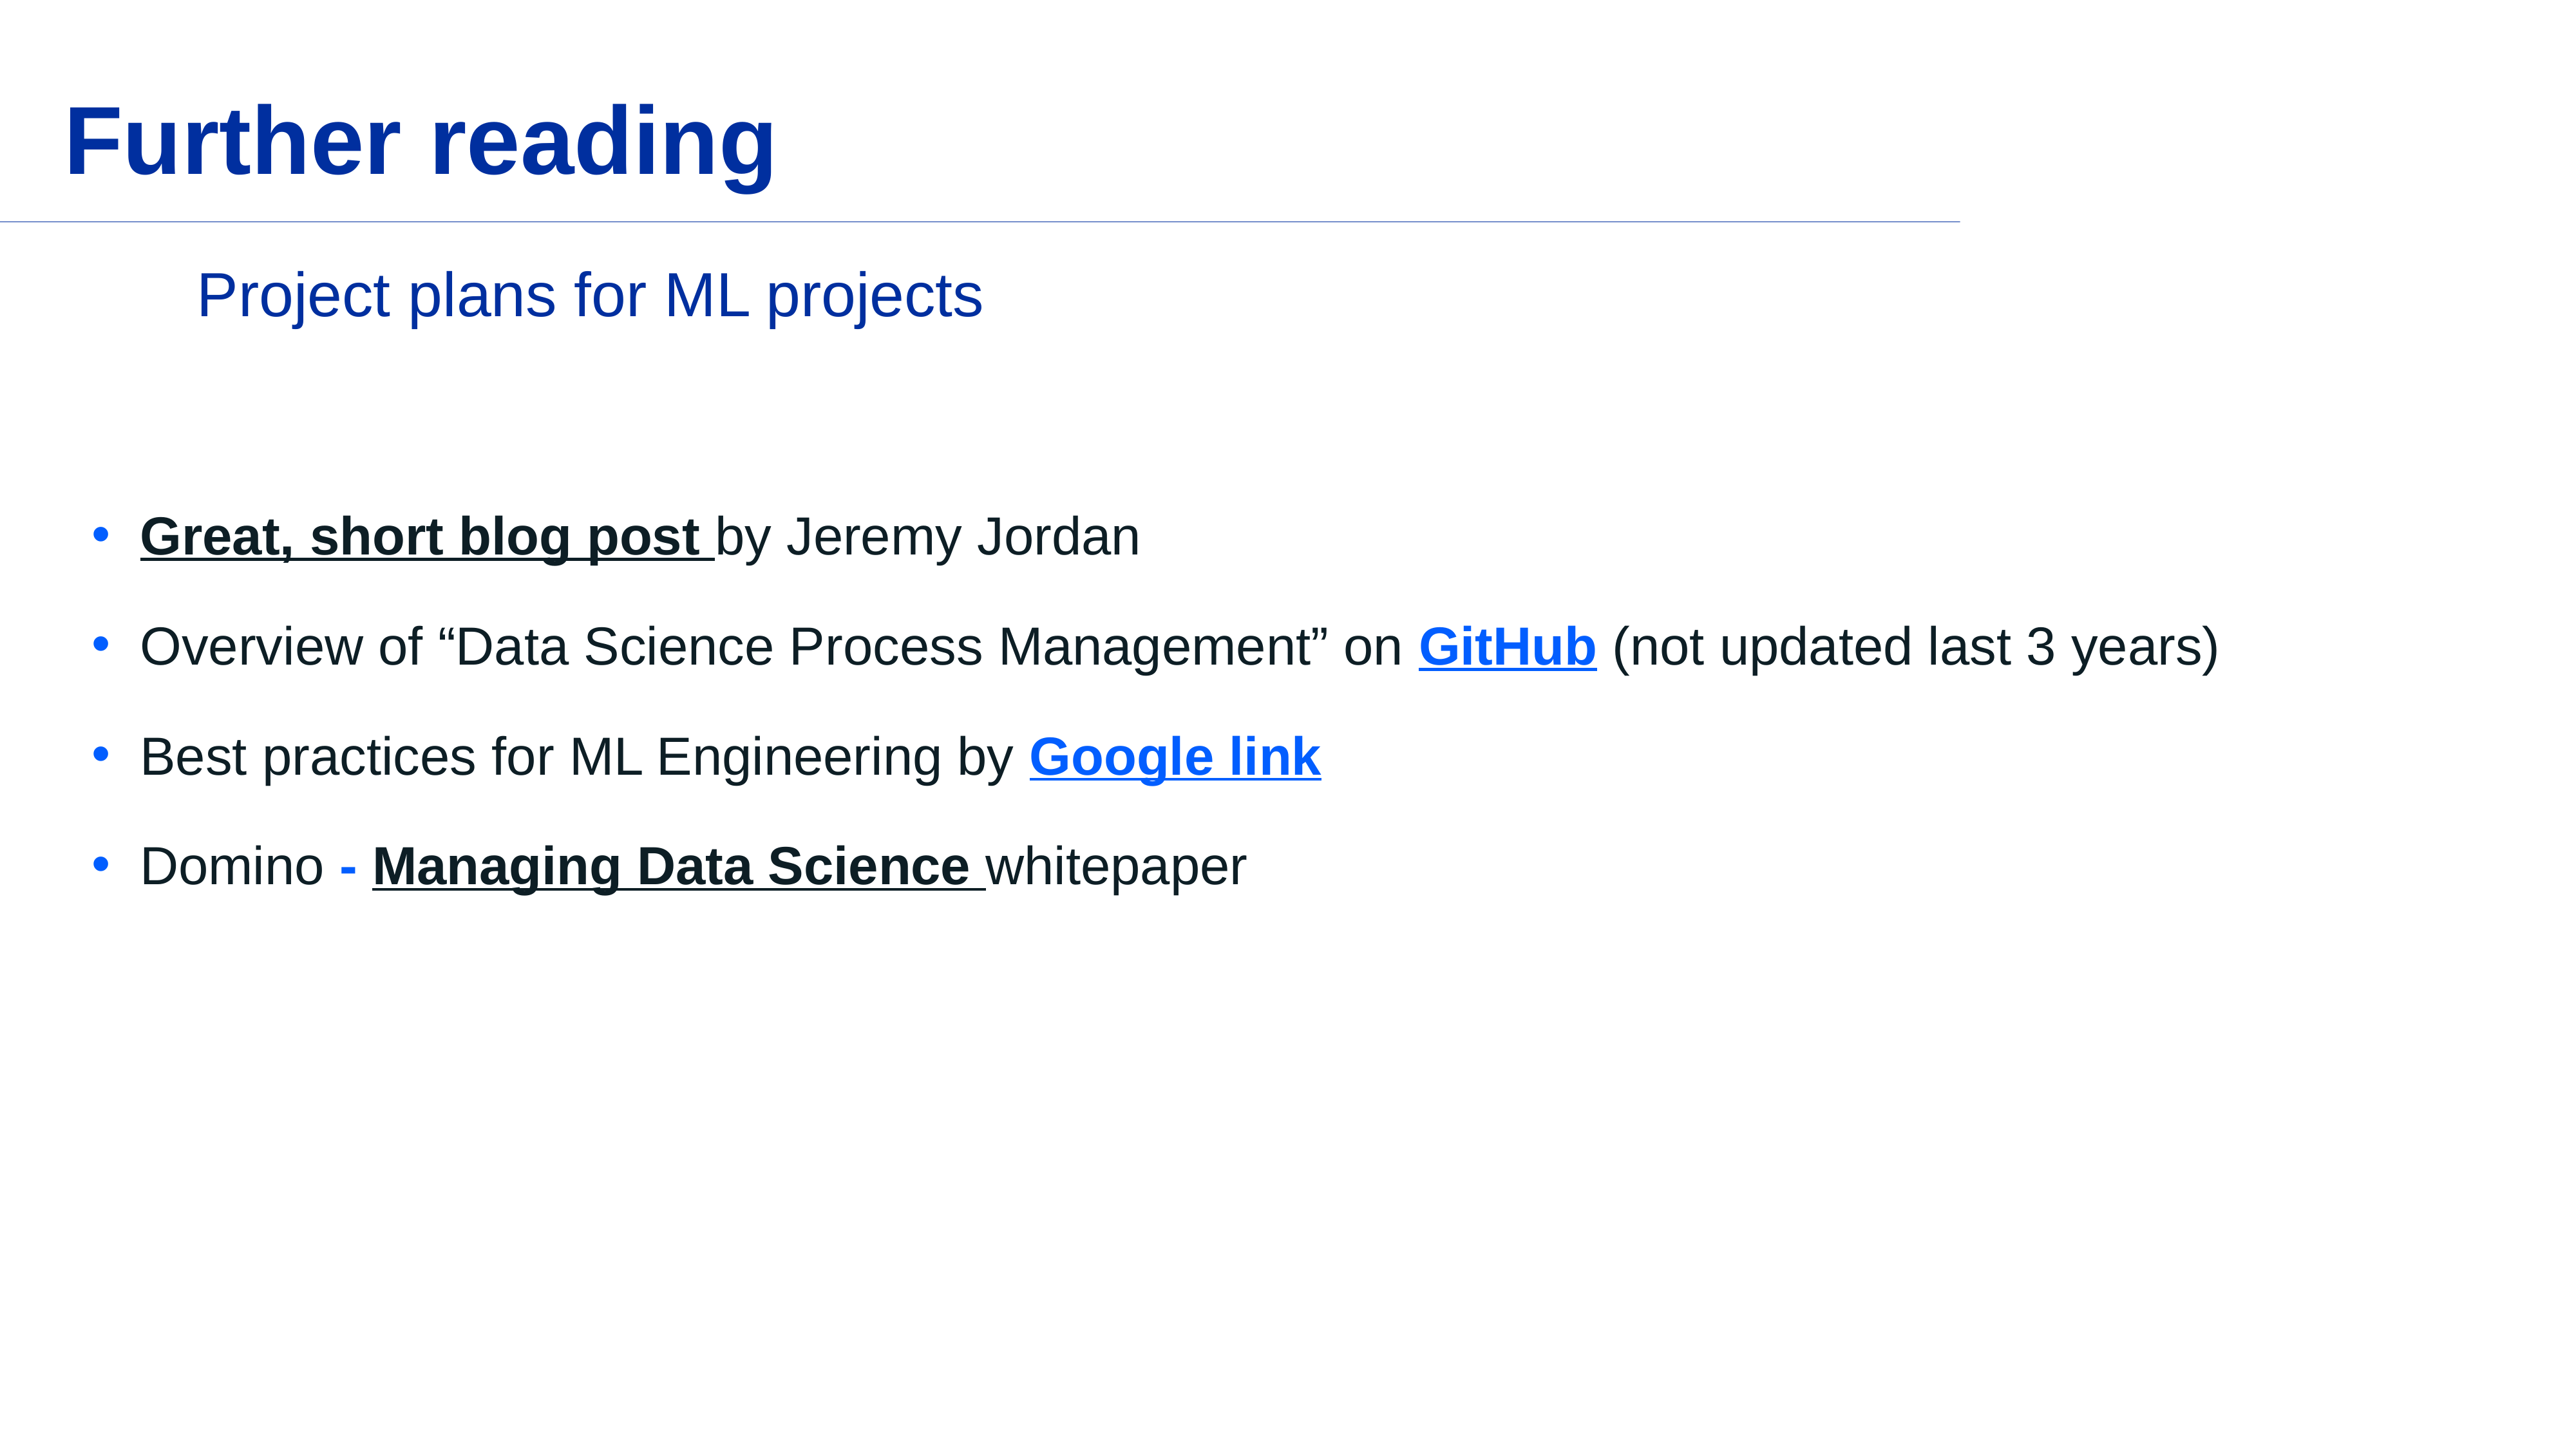

# Further reading
Project plans for ML projects
Great, short blog post by Jeremy Jordan
Overview of “Data Science Process Management” on GitHub (not updated last 3 years)
Best practices for ML Engineering by Google link
Domino - Managing Data Science whitepaper